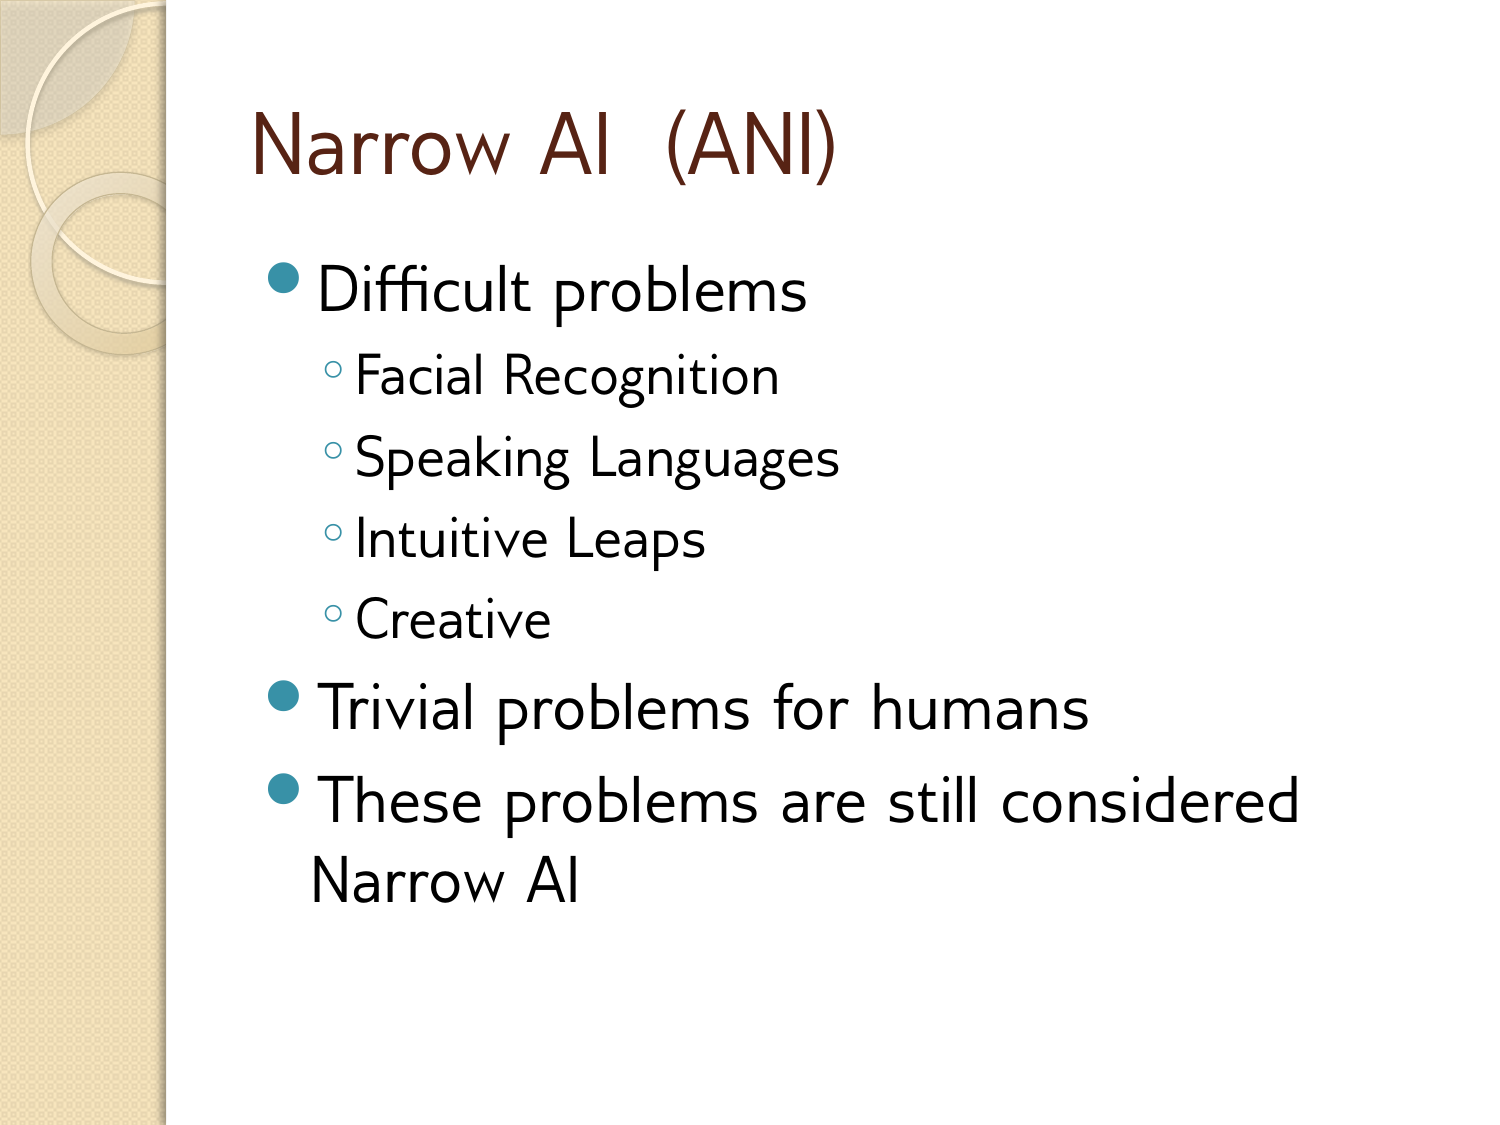

# Narrow AI  (ANI)
Difficult problems
Facial Recognition
Speaking Languages
Intuitive Leaps
Creative
Trivial problems for humans
These problems are still considered Narrow AI